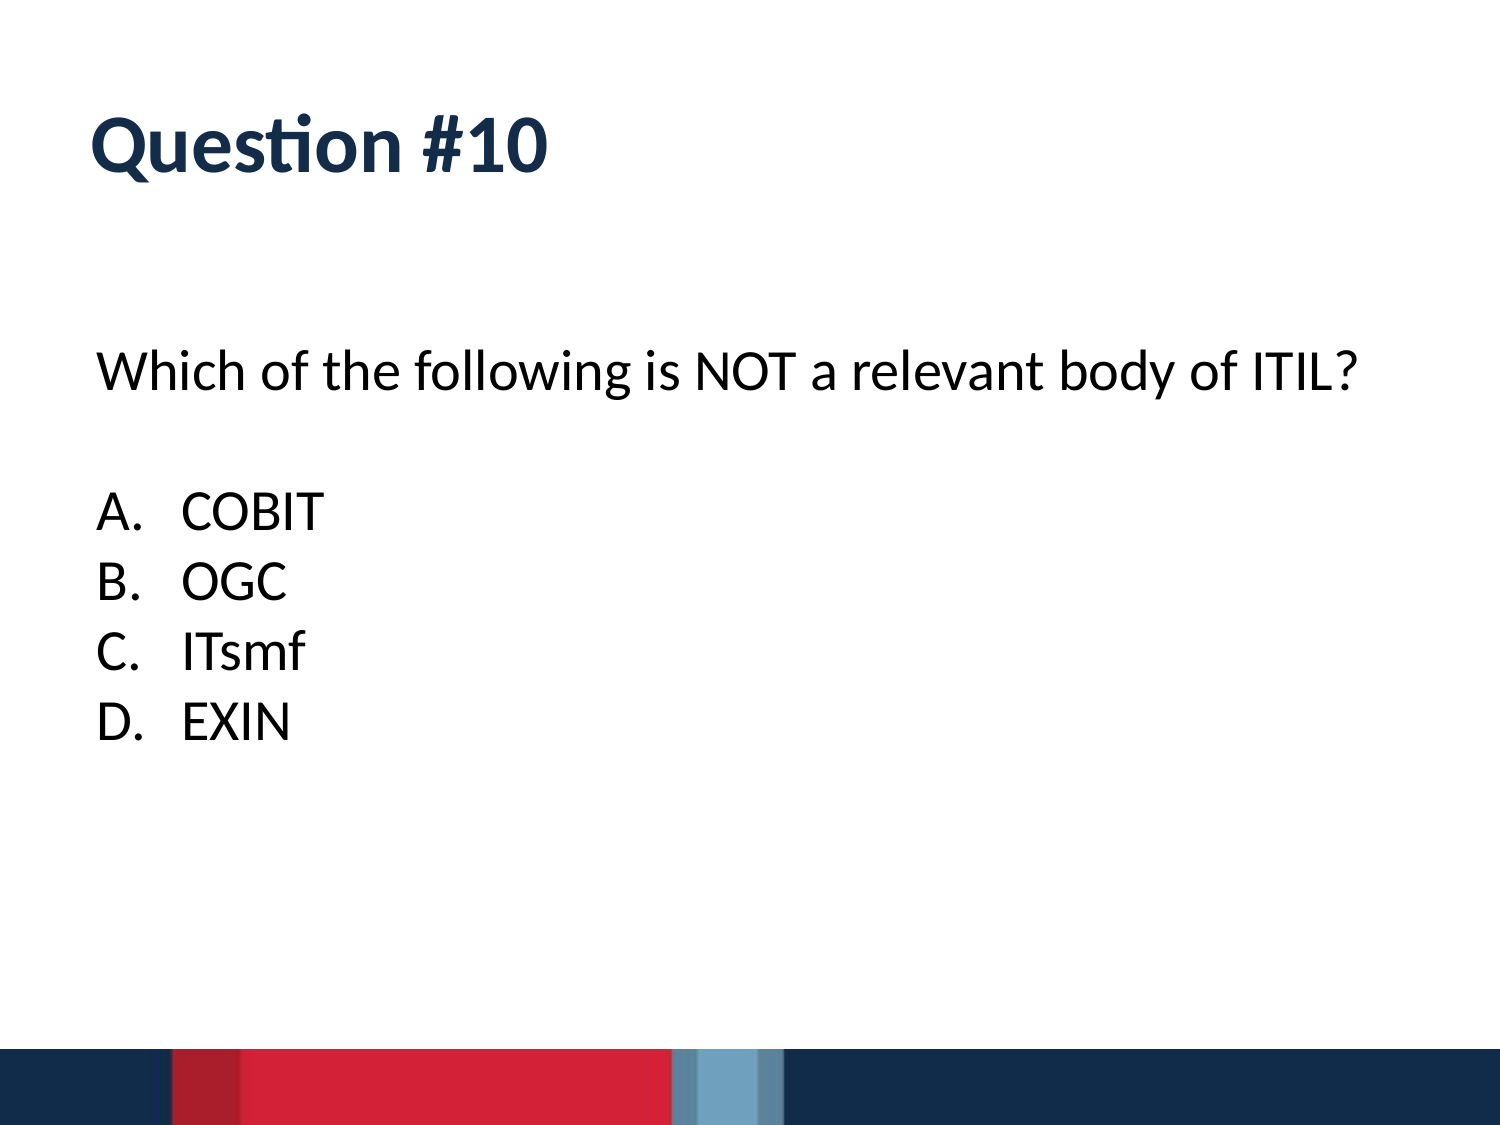

# Question #10
Which of the following is NOT a relevant body of ITIL?

COBIT
OGC
ITsmf
EXIN